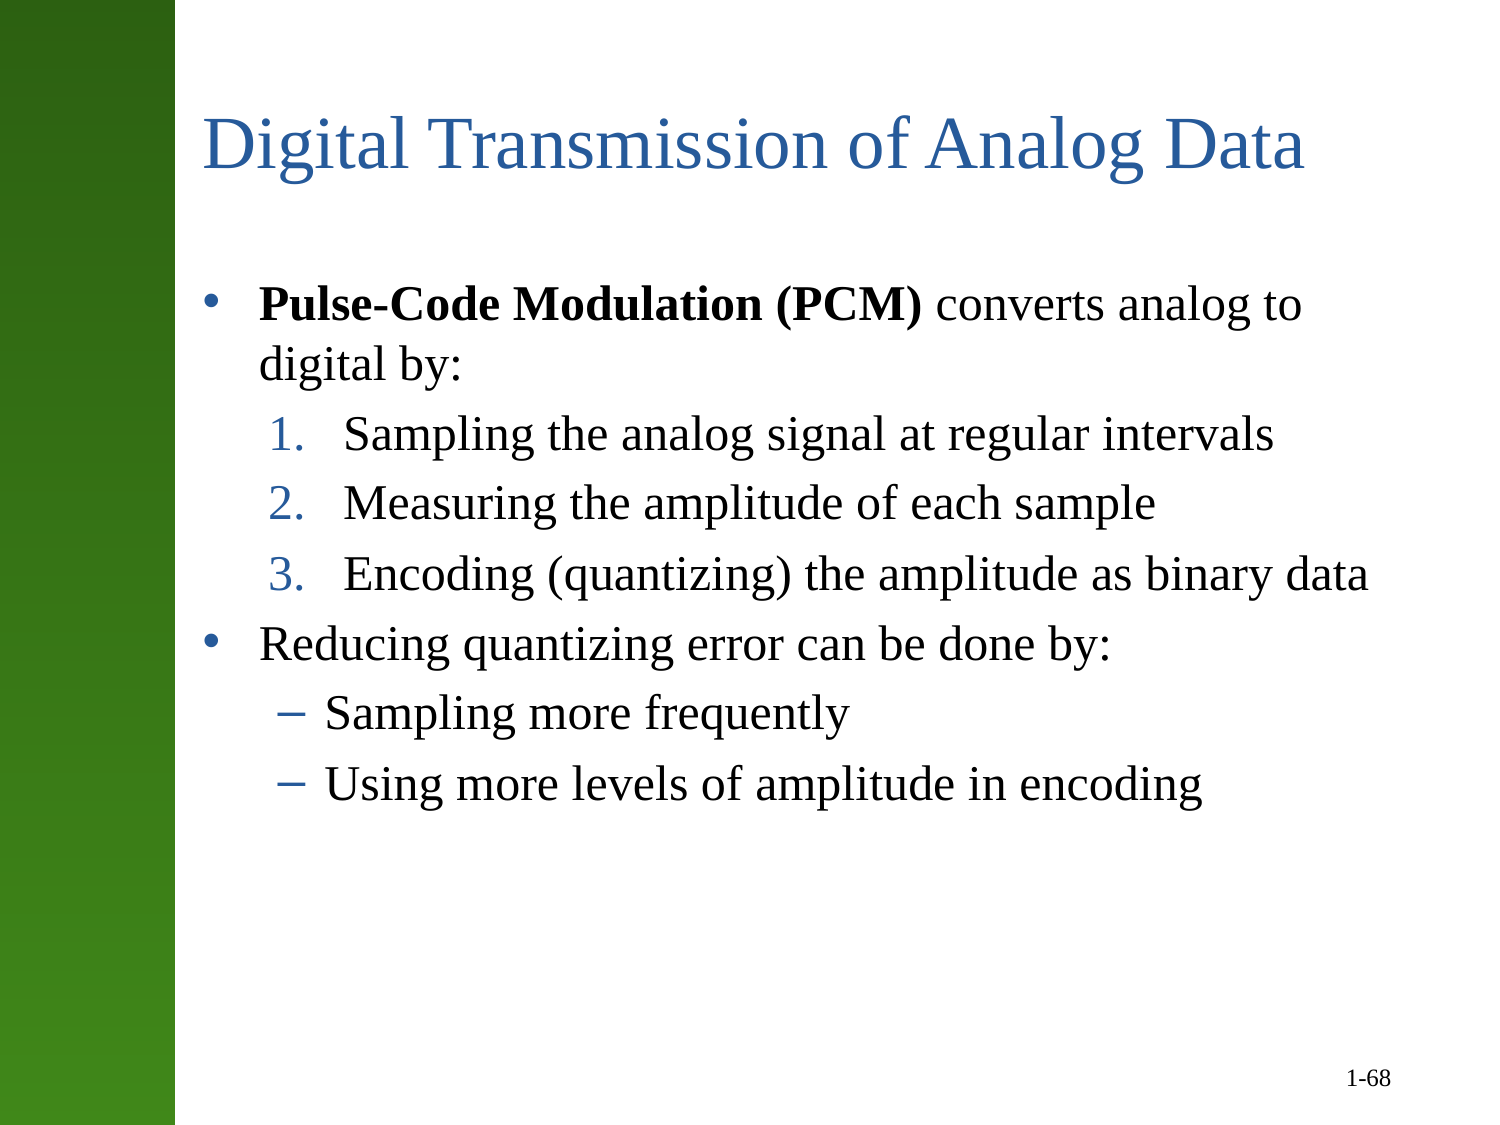

# Digital Transmission of Analog Data
Pulse-Code Modulation (PCM) converts analog to digital by:
Sampling the analog signal at regular intervals
Measuring the amplitude of each sample
Encoding (quantizing) the amplitude as binary data
Reducing quantizing error can be done by:
Sampling more frequently
Using more levels of amplitude in encoding